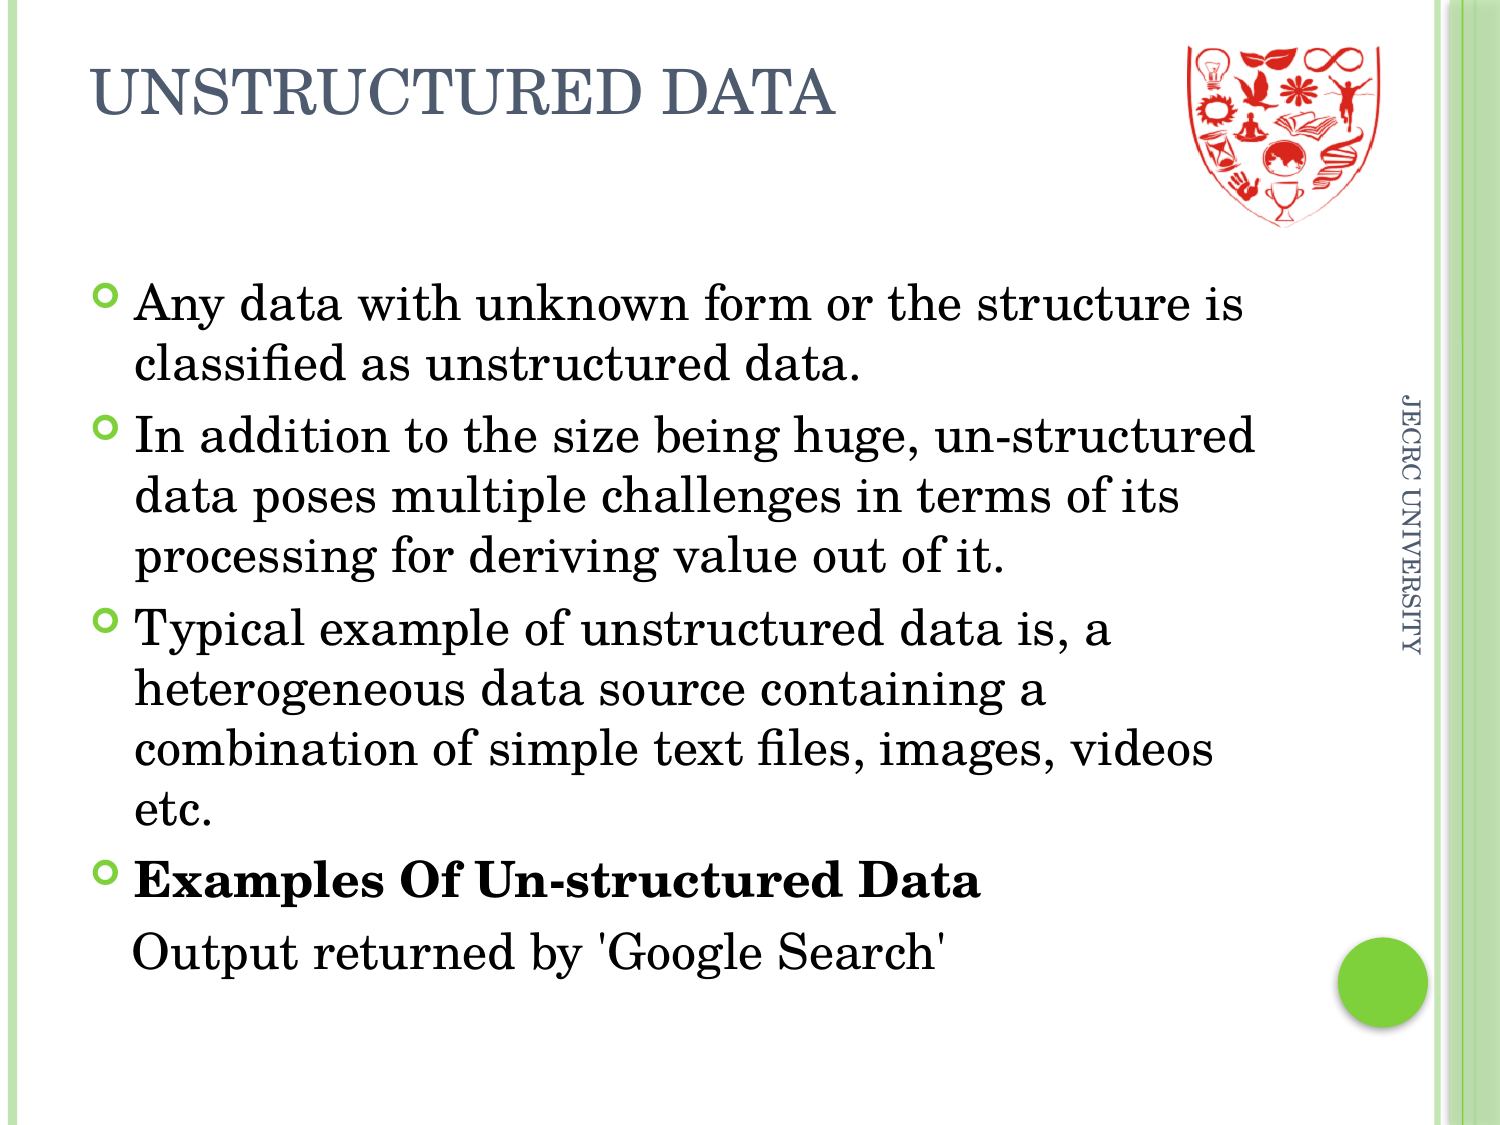

UNSTRUCTURED DATA
Any data with unknown form or the structure is classified as unstructured data.
In addition to the size being huge, un-structured data poses multiple challenges in terms of its processing for deriving value out of it.
Typical example of unstructured data is, a heterogeneous data source containing a combination of simple text files, images, videos etc.
Examples Of Un-structured Data
   Output returned by 'Google Search'

JECRC UNIVERSITY